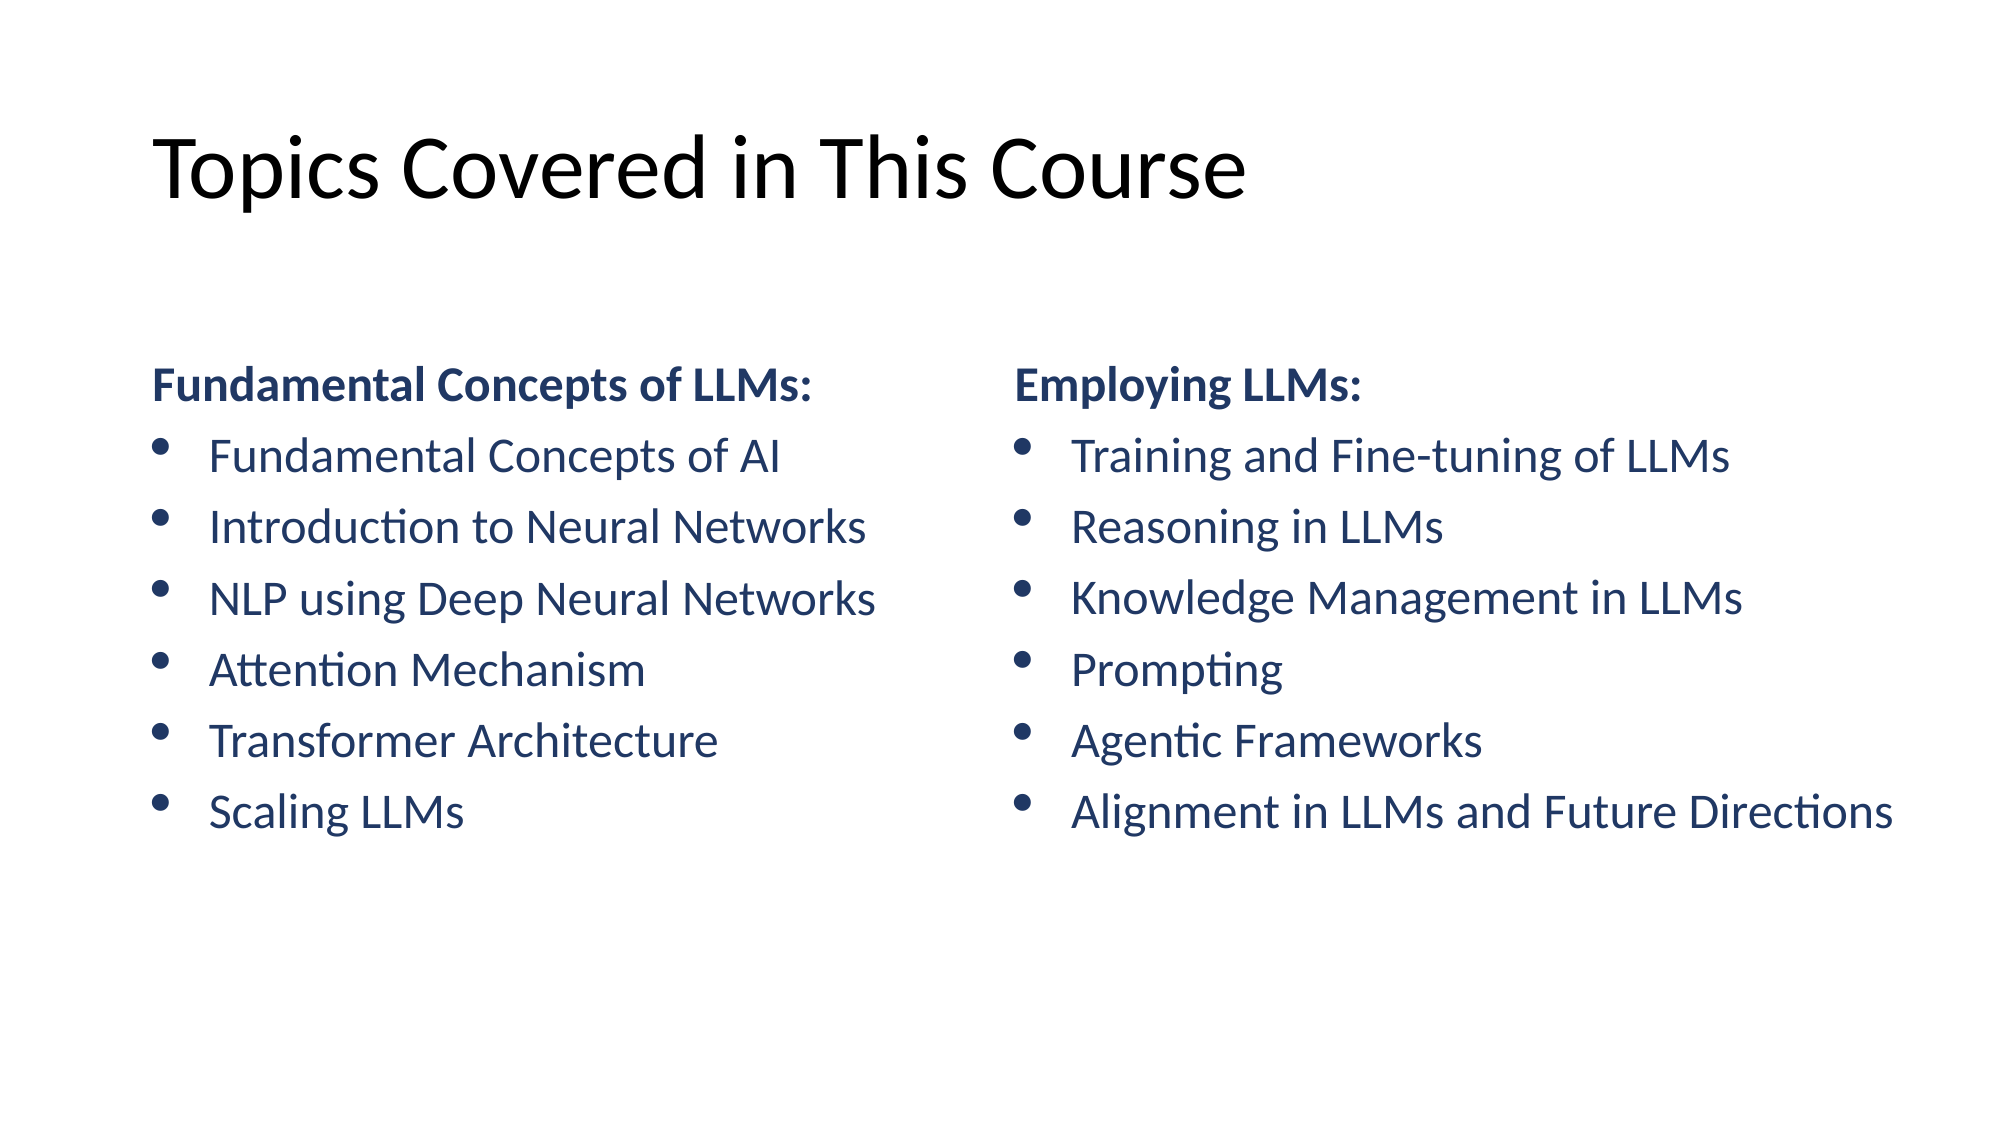

# Topics Covered in This Course
Employing LLMs:
Training and Fine-tuning of LLMs
Reasoning in LLMs
Knowledge Management in LLMs
Prompting
Agentic Frameworks
Alignment in LLMs and Future Directions
Fundamental Concepts of LLMs:
Fundamental Concepts of AI
Introduction to Neural Networks
NLP using Deep Neural Networks
Attention Mechanism
Transformer Architecture
Scaling LLMs